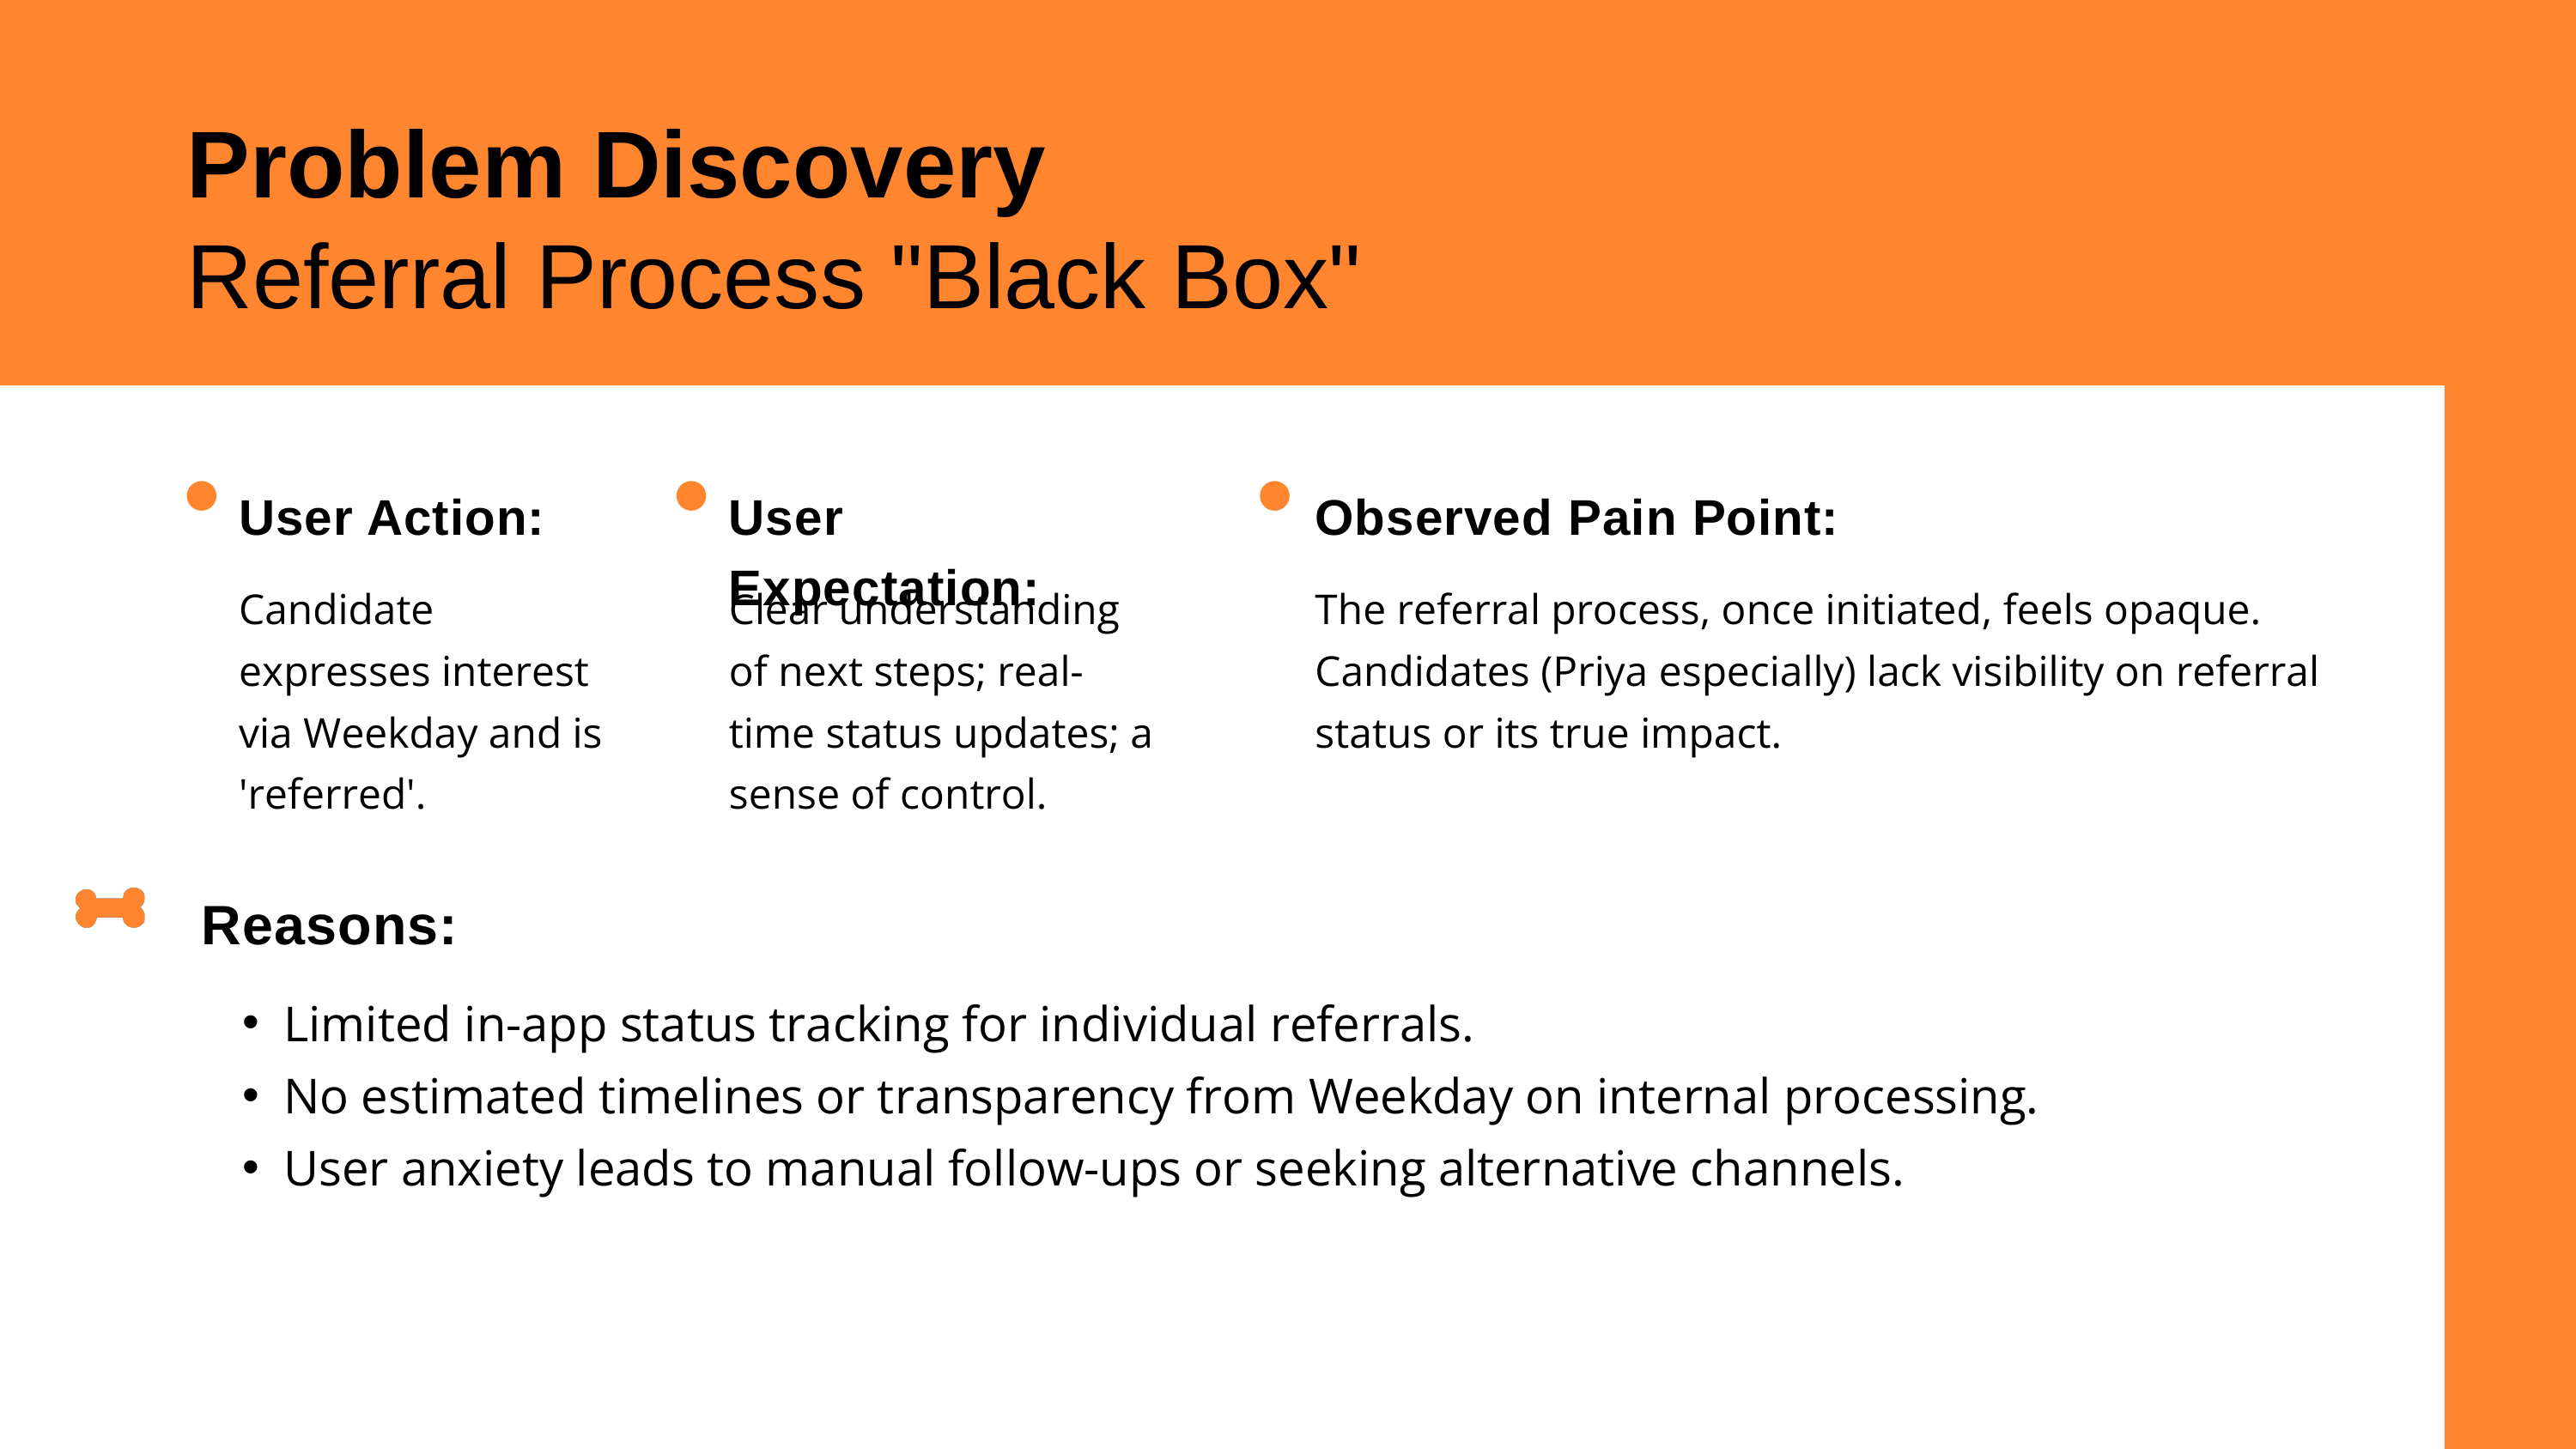

Problem Discovery
Referral Process "Black Box"

User Action:
Candidate expresses interest via Weekday and is 'referred'.

User Expectation:
Clear understanding of next steps; real-time status updates; a sense of control.

Observed Pain Point:
The referral process, once initiated, feels opaque. Candidates (Priya especially) lack visibility on referral status or its true impact.

Reasons:
Limited in-app status tracking for individual referrals.
No estimated timelines or transparency from Weekday on internal processing.
User anxiety leads to manual follow-ups or seeking alternative channels.